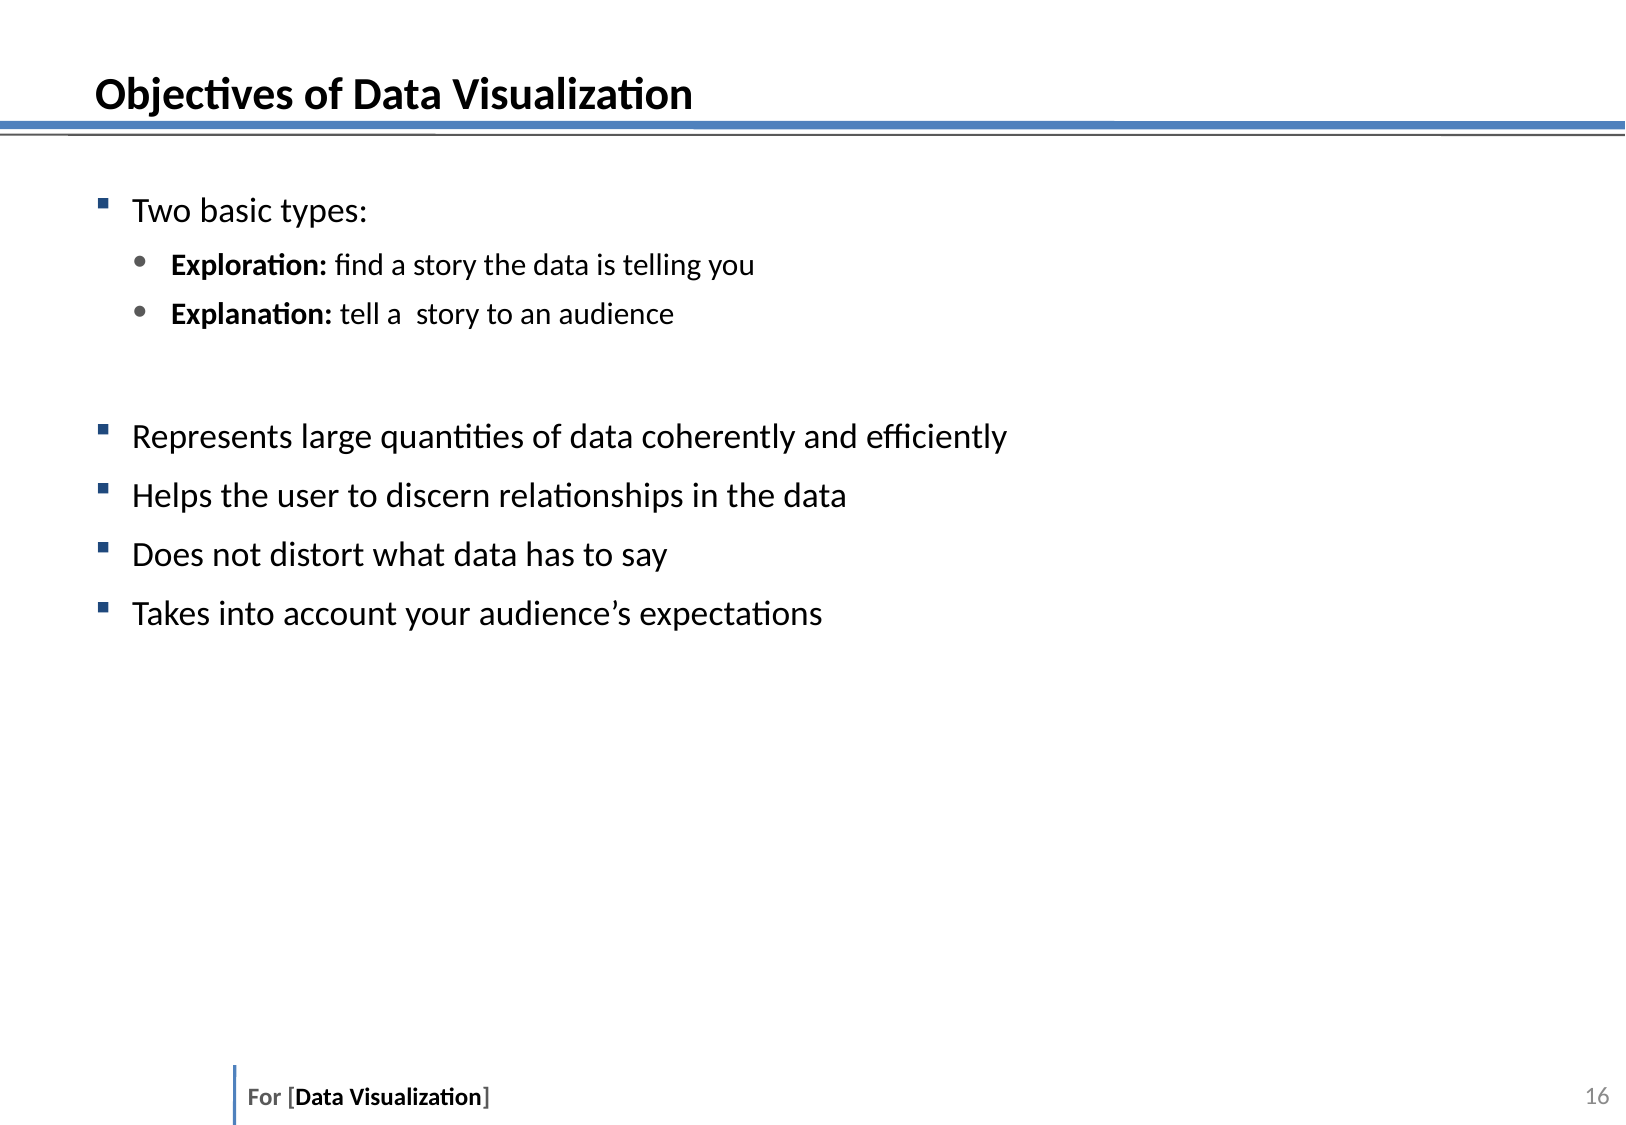

# Objectives of Data Visualization
Two basic types:
Exploration: find a story the data is telling you
Explanation: tell a  story to an audience

Represents large quantities of data coherently and efficiently
Helps the user to discern relationships in the data
Does not distort what data has to say
Takes into account your audience’s expectations
16